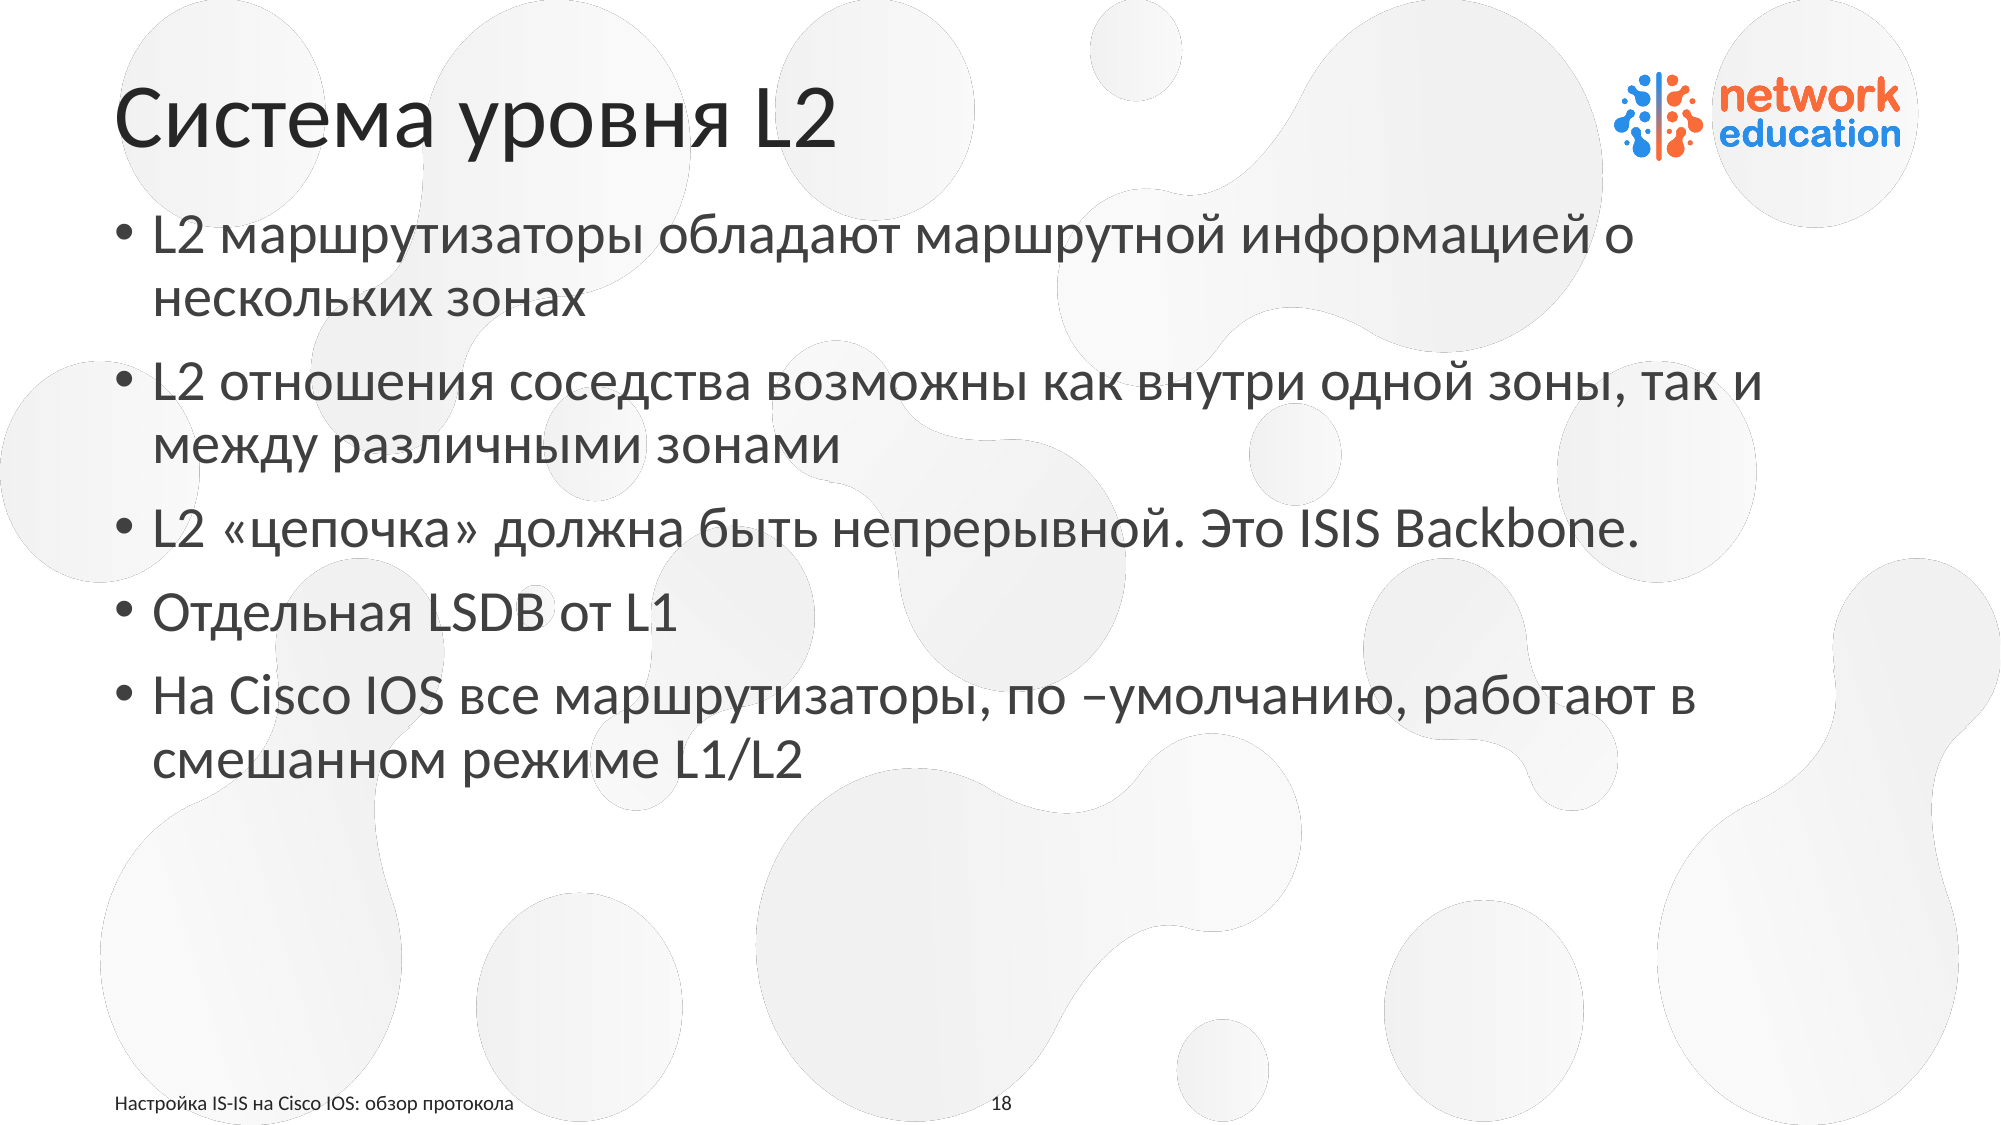

# Система уровня L2
L2 маршрутизаторы обладают маршрутной информацией о нескольких зонах
L2 отношения соседства возможны как внутри одной зоны, так и между различными зонами
L2 «цепочка» должна быть непрерывной. Это ISIS Backbone.
Отдельная LSDB от L1
На Cisco IOS все маршрутизаторы, по –умолчанию, работают в смешанном режиме L1/L2
Настройка IS-IS на Cisco IOS: обзор протокола